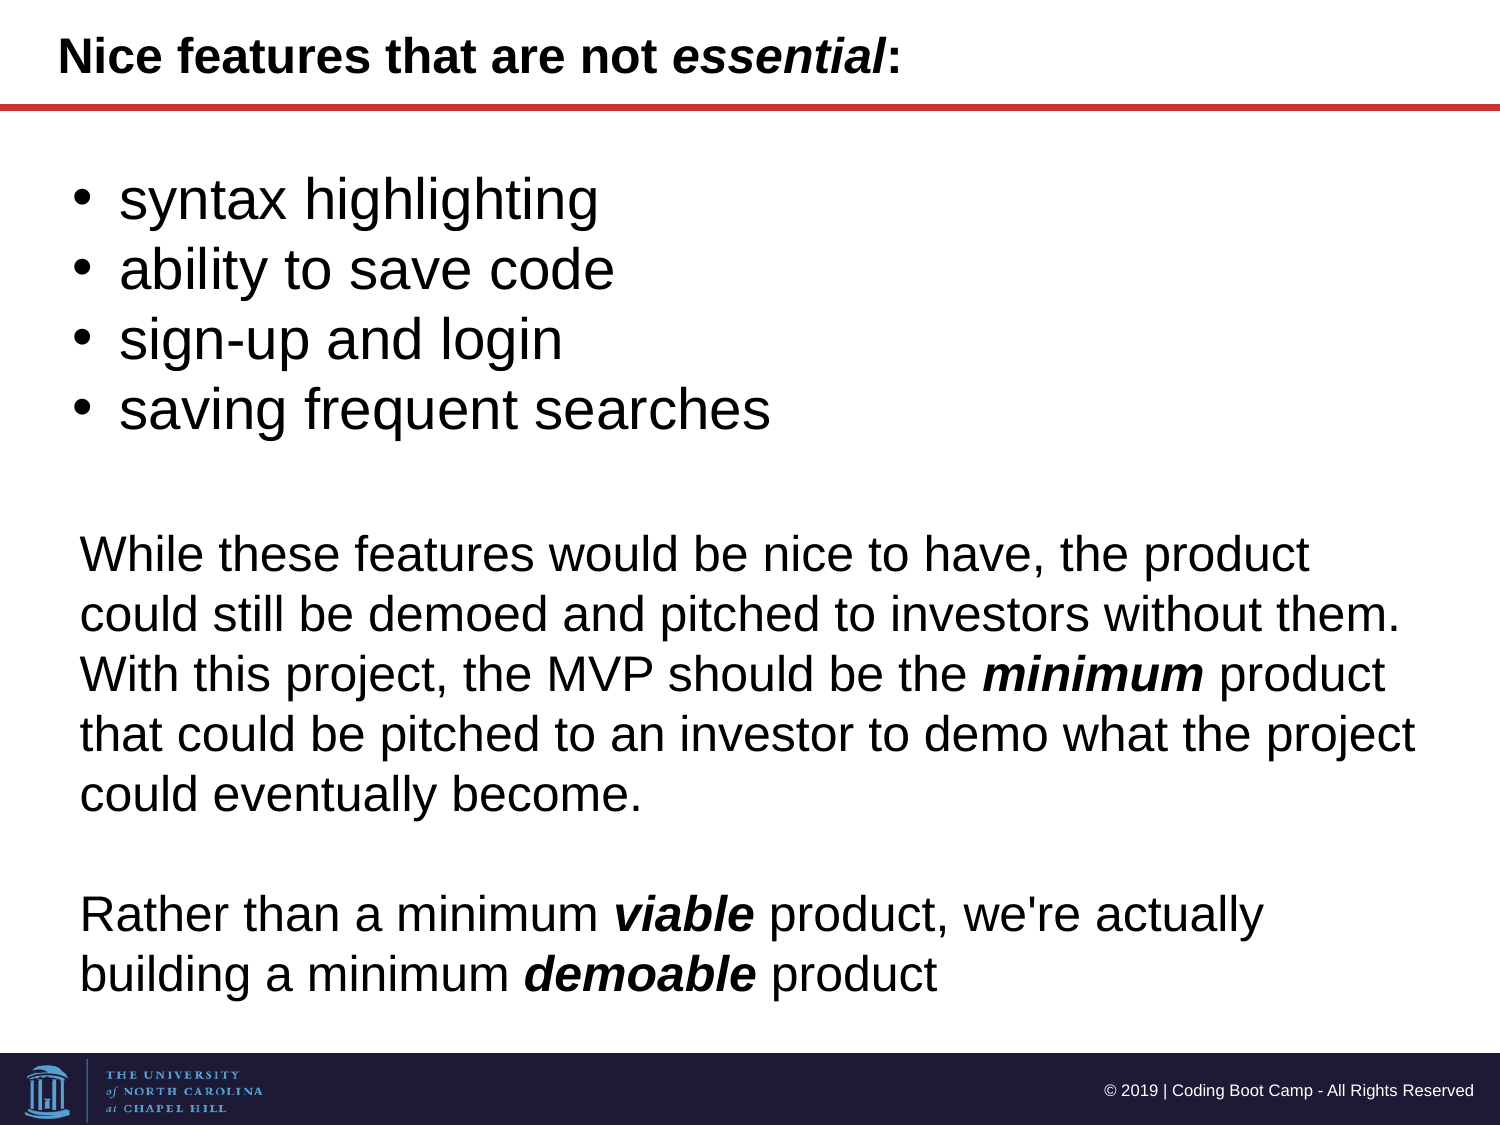

Nice features that are not essential:
syntax highlighting
ability to save code
sign-up and login
saving frequent searches
While these features would be nice to have, the product could still be demoed and pitched to investors without them. With this project, the MVP should be the minimum product that could be pitched to an investor to demo what the project could eventually become.

Rather than a minimum viable product, we're actually building a minimum demoable product